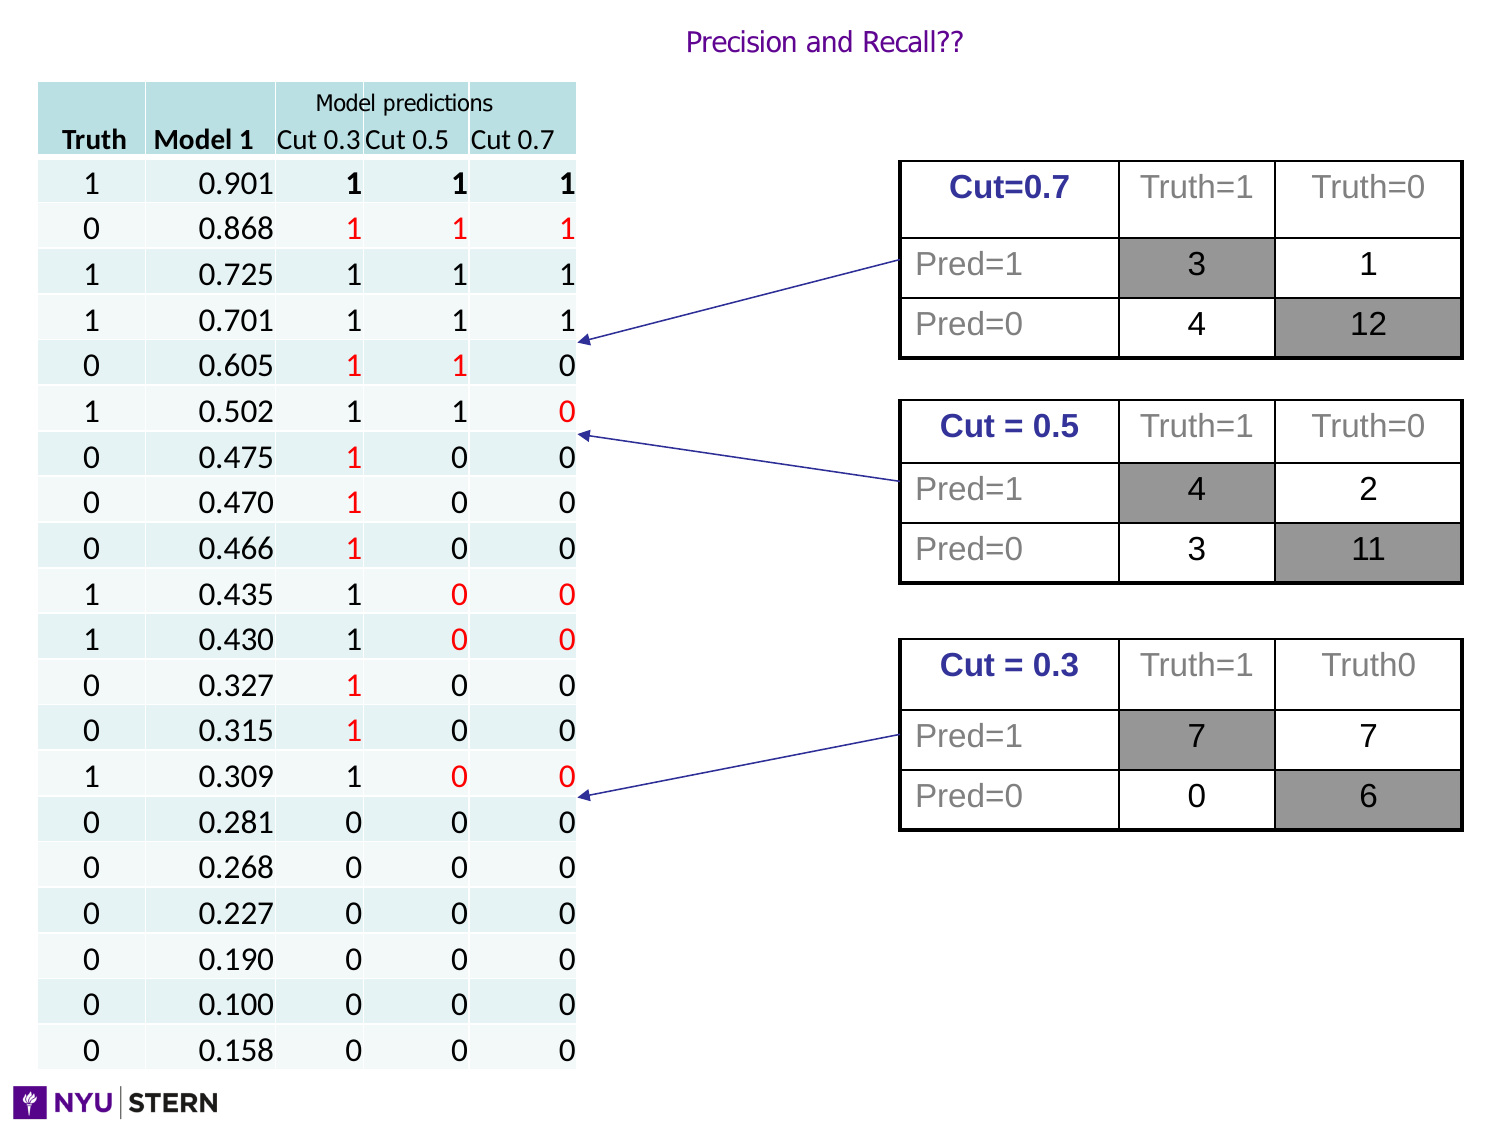

# Precision and Recall??
| Truth | Model 1 | Cut 0.3 | Cut 0.5 | Cut 0.7 |
| --- | --- | --- | --- | --- |
| 1 | 0.901 | 1 | 1 | 1 |
| 0 | 0.868 | 1 | 1 | 1 |
| 1 | 0.725 | 1 | 1 | 1 |
| 1 | 0.701 | 1 | 1 | 1 |
| 0 | 0.605 | 1 | 1 | 0 |
| 1 | 0.502 | 1 | 1 | 0 |
| 0 | 0.475 | 1 | 0 | 0 |
| 0 | 0.470 | 1 | 0 | 0 |
| 0 | 0.466 | 1 | 0 | 0 |
| 1 | 0.435 | 1 | 0 | 0 |
| 1 | 0.430 | 1 | 0 | 0 |
| 0 | 0.327 | 1 | 0 | 0 |
| 0 | 0.315 | 1 | 0 | 0 |
| 1 | 0.309 | 1 | 0 | 0 |
| 0 | 0.281 | 0 | 0 | 0 |
| 0 | 0.268 | 0 | 0 | 0 |
| 0 | 0.227 | 0 | 0 | 0 |
| 0 | 0.190 | 0 | 0 | 0 |
| 0 | 0.100 | 0 | 0 | 0 |
| 0 | 0.158 | 0 | 0 | 0 |
Model predictions
| Cut=0.7 | Truth=1 | Truth=0 |
| --- | --- | --- |
| Pred=1 | 3 | 1 |
| Pred=0 | 4 | 12 |
| Cut = 0.5 | Truth=1 | Truth=0 |
| --- | --- | --- |
| Pred=1 | 4 | 2 |
| Pred=0 | 3 | 11 |
| Cut = 0.3 | Truth=1 | Truth0 |
| --- | --- | --- |
| Pred=1 | 7 | 7 |
| Pred=0 | 0 | 6 |